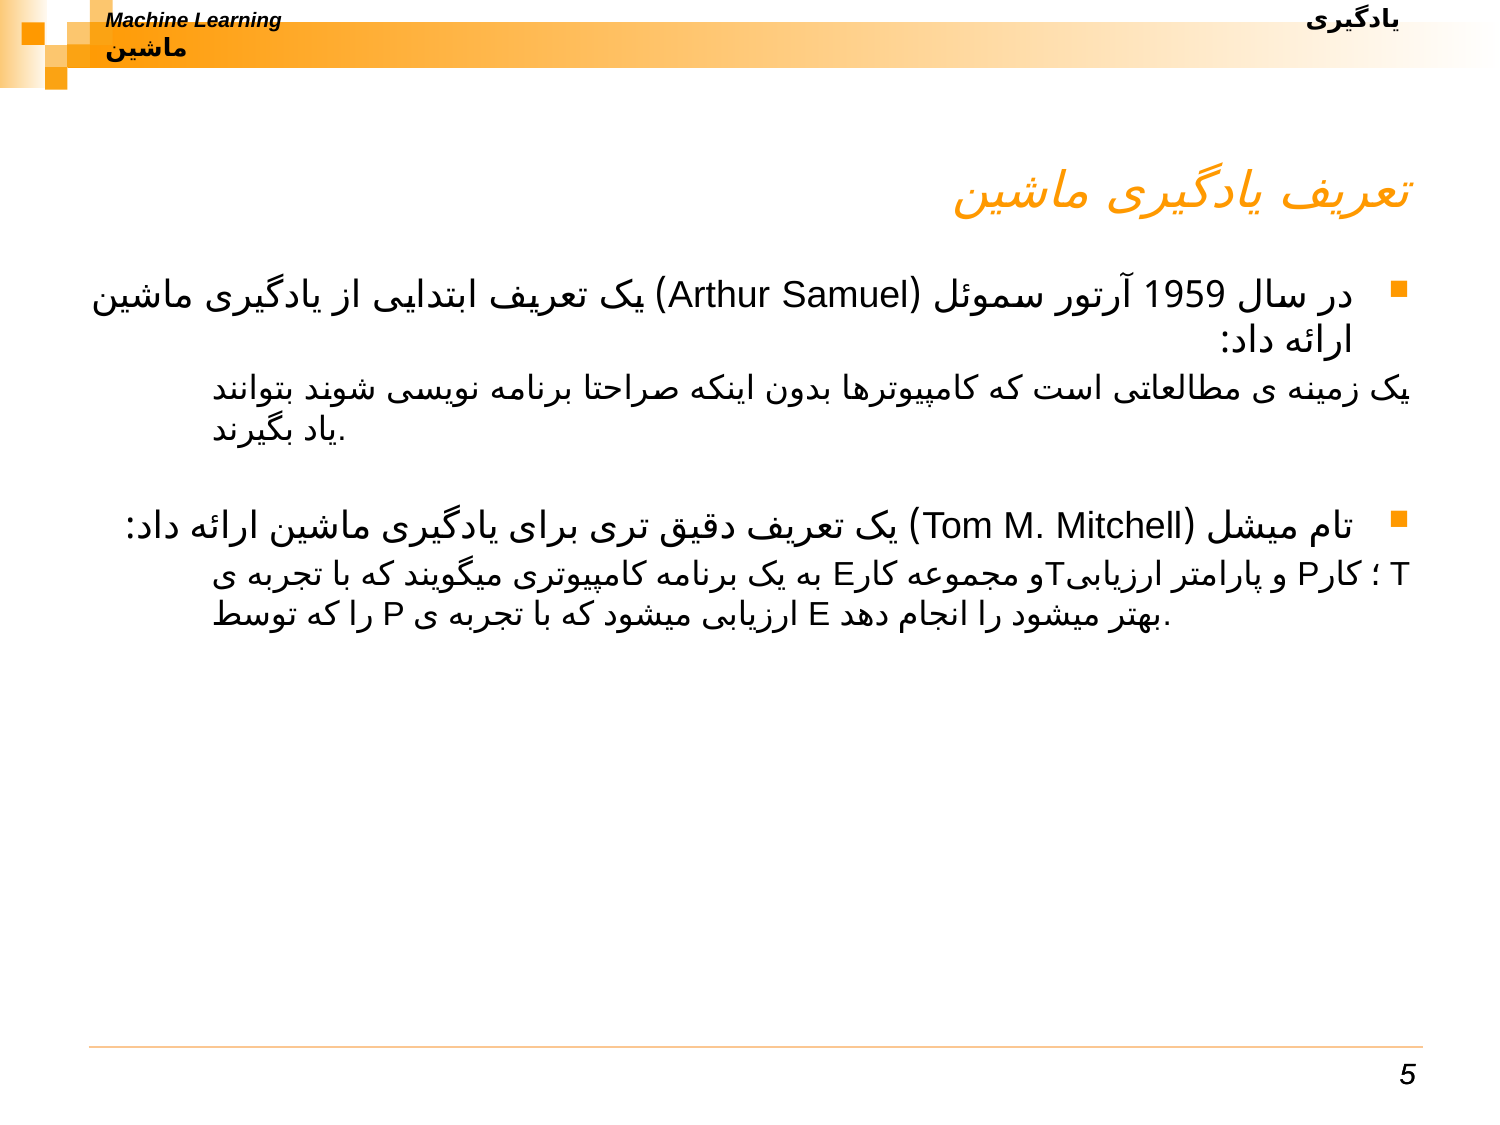

Machine Learning					             		یادگیری ماشین
# تعریف یادگیری ماشین
در سال 1959 آرتور سموئل (Arthur Samuel) یک تعریف ابتدایی از یادگیری ماشین ارائه داد:
	یک زمینه ی مطالعاتی است که کامپیوترها بدون اینکه صراحتا برنامه نویسی شوند بتوانند یاد بگیرند.

تام میشل (Tom M. Mitchell) یک تعریف دقیق تری برای یادگیری ماشین ارائه داد:
	به یک برنامه کامپیوتری میگویند که با تجربه ی Eو مجموعه کارTو پارامتر ارزیابی P؛ کار T را که توسط P ارزیابی میشود که با تجربه ی E بهتر میشود را انجام دهد.

5
5